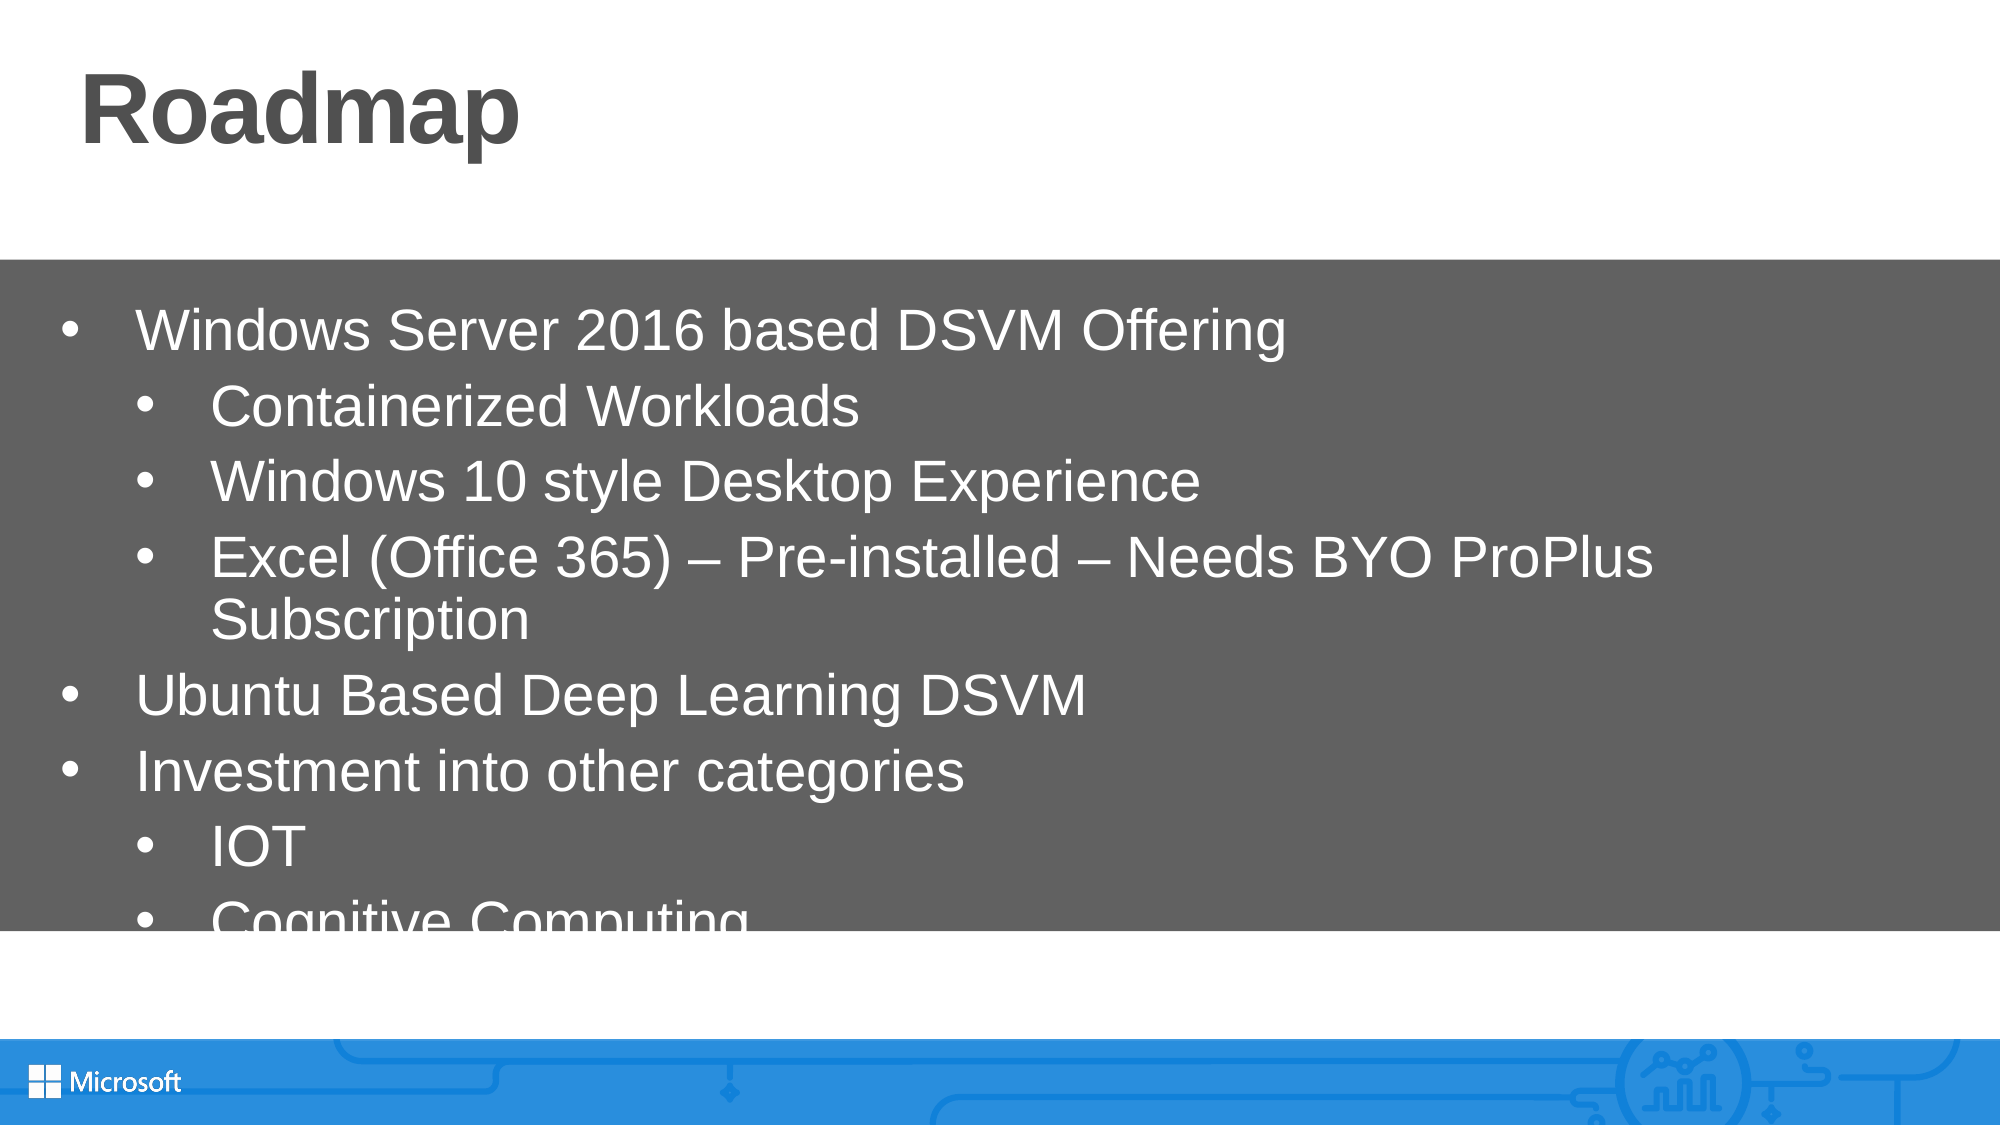

# Roadmap

Windows Server 2016 based DSVM Offering
Containerized Workloads
Windows 10 style Desktop Experience
Excel (Office 365) – Pre-installed – Needs BYO ProPlus Subscription
Ubuntu Based Deep Learning DSVM
Investment into other categories
IOT
Cognitive Computing